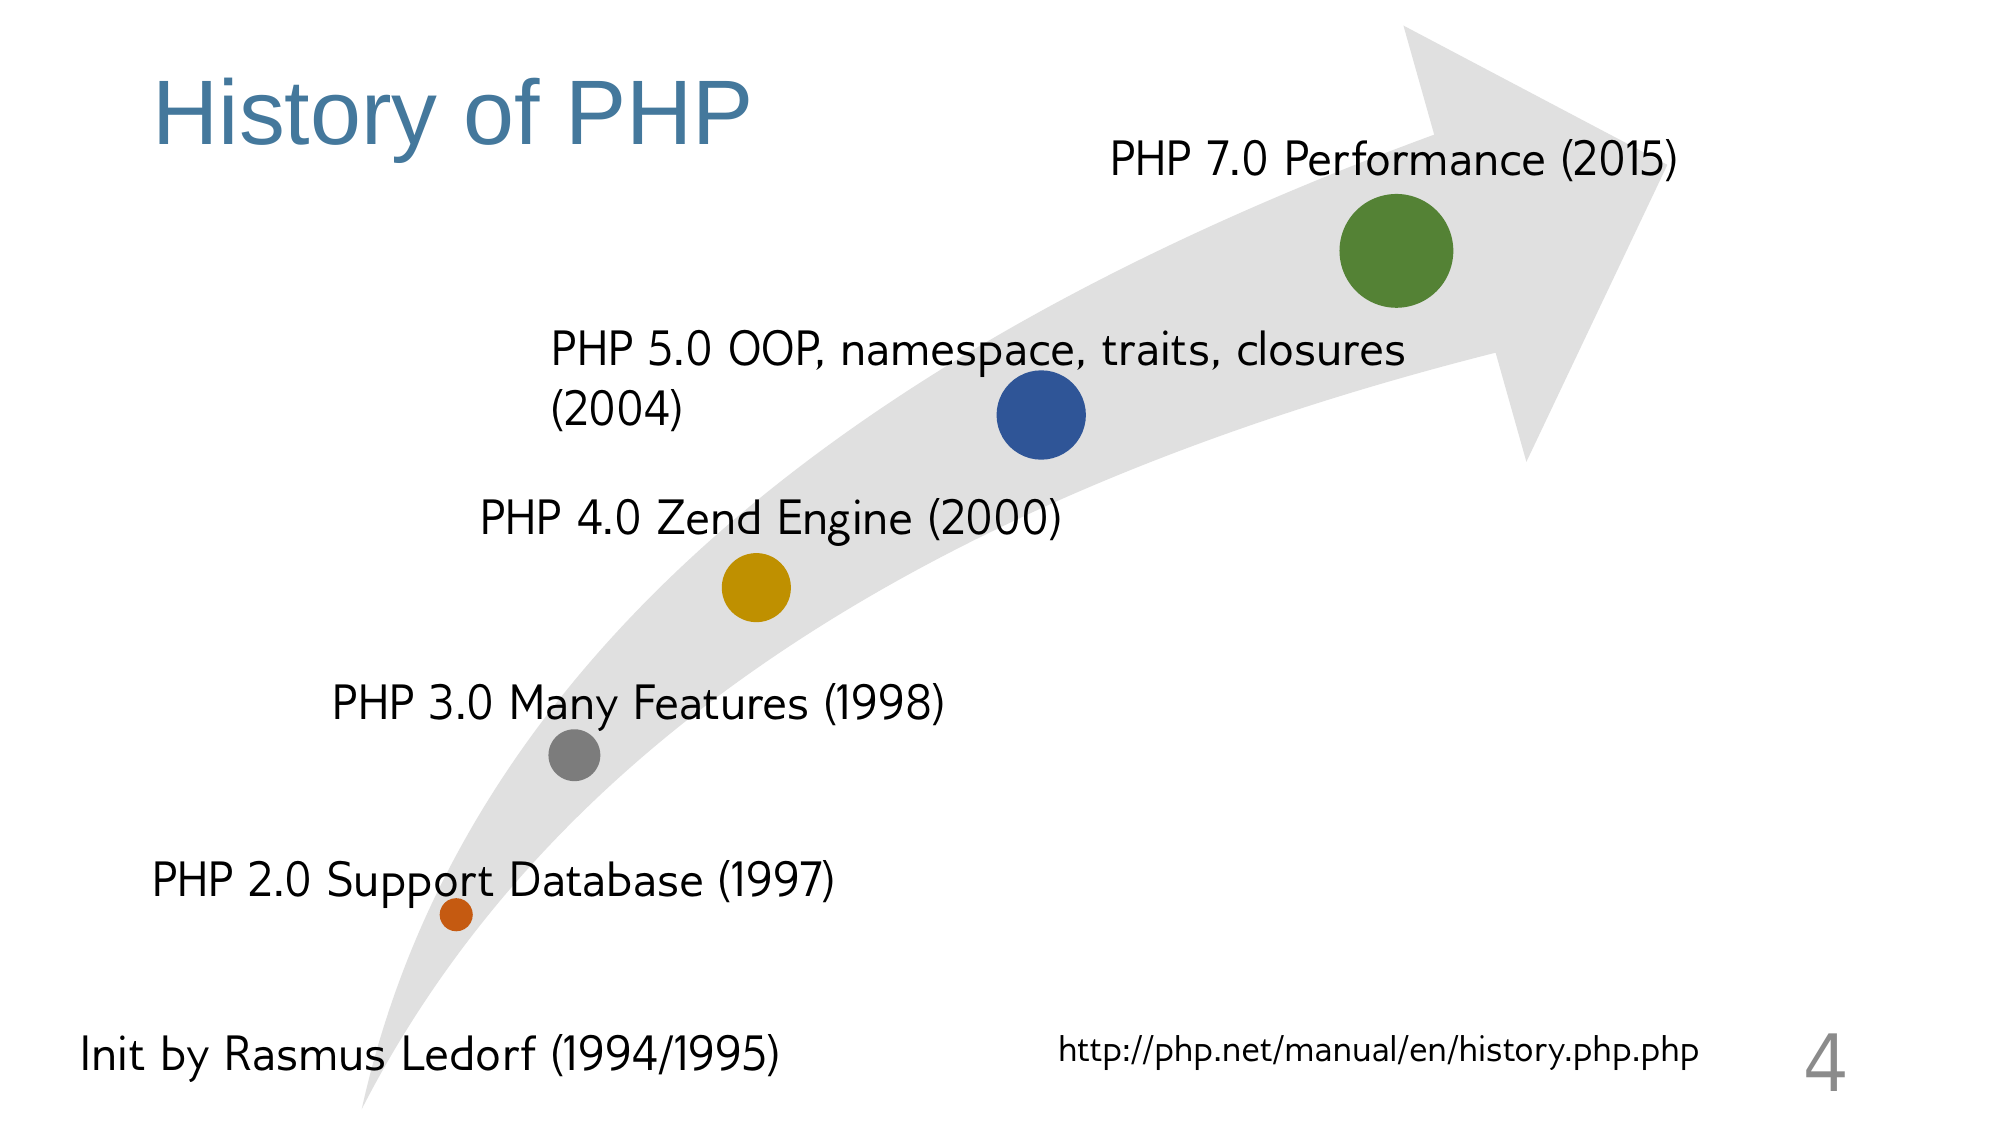

# History of PHP

PHP 7.0 Performance (2015)
PHP 5.0 OOP, namespace, traits, closures (2004)
PHP 4.0 Zend Engine (2000)
PHP 3.0 Many Features (1998)
PHP 2.0 Support Database (1997)
Init by Rasmus Ledorf (1994/1995)
4
http://php.net/manual/en/history.php.php